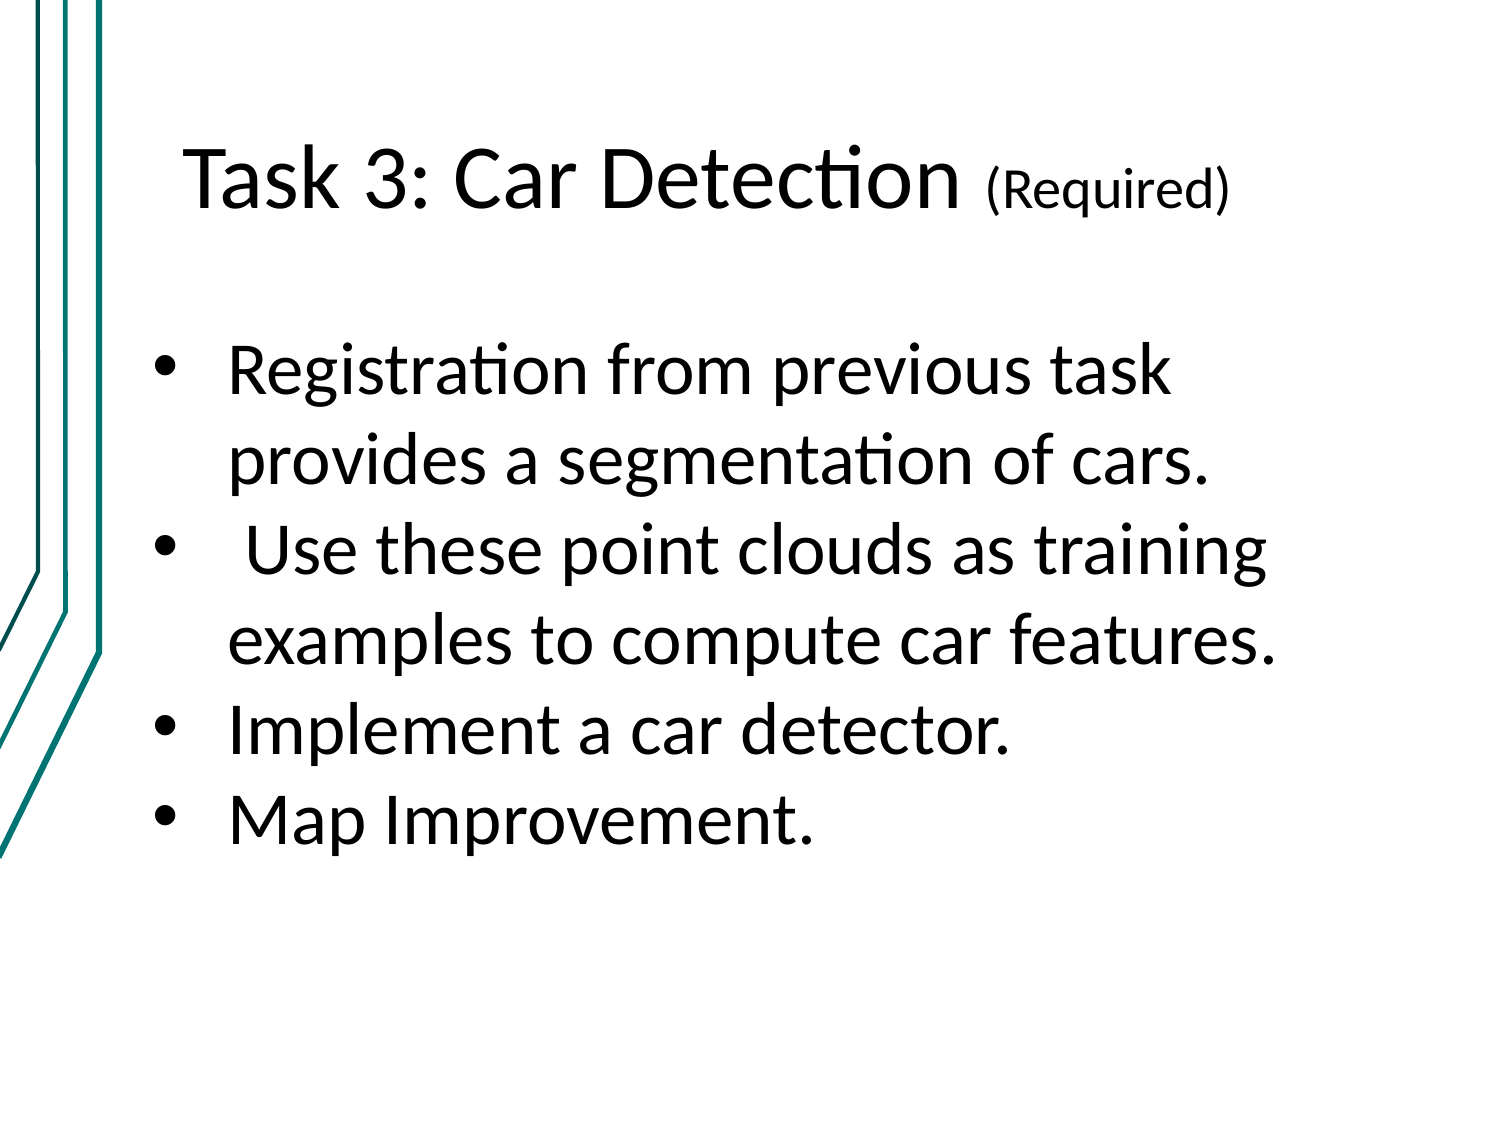

Task 3: Car Detection (Required)
Registration from previous task provides a segmentation of cars.
 Use these point clouds as training examples to compute car features.
Implement a car detector.
Map Improvement.